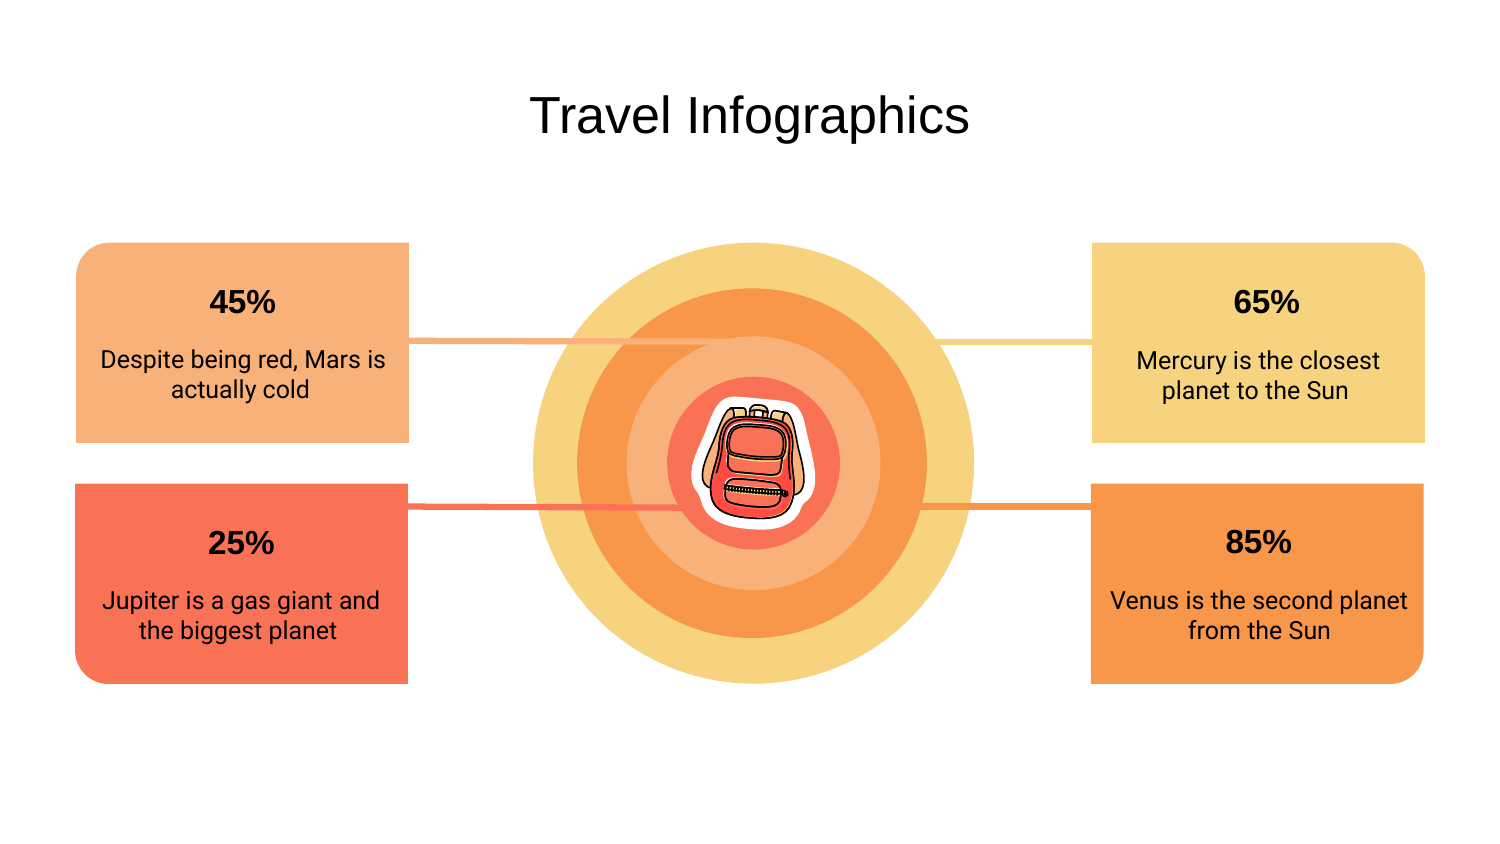

# Travel Infographics

45%
65%

Despite being red, Mars is actually cold
Mercury is the closest planet to the Sun

85%
25%
Venus is the second planet from the Sun
Jupiter is a gas giant and the biggest planet